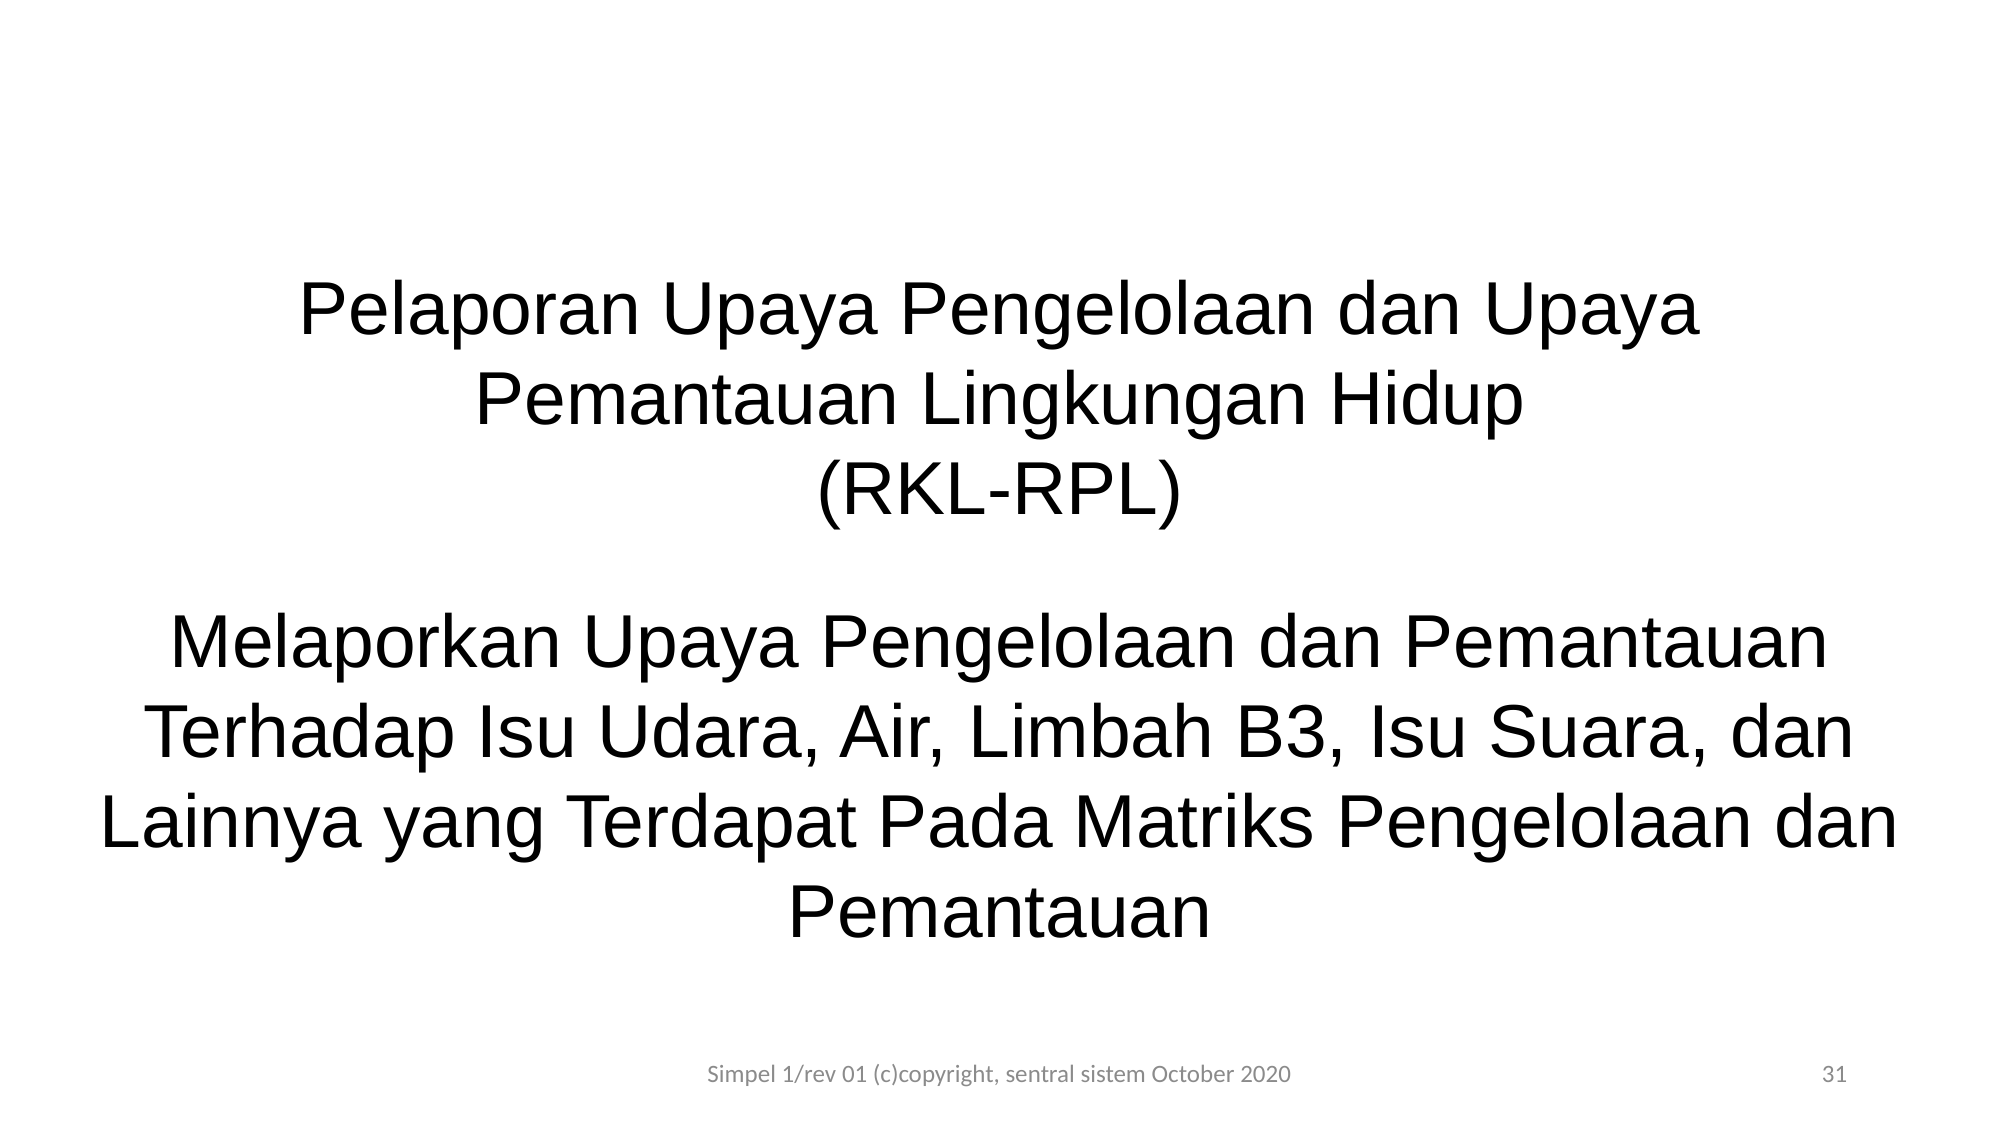

Pelaporan Upaya Pengelolaan dan Upaya Pemantauan Lingkungan Hidup
(RKL-RPL)
Melaporkan Upaya Pengelolaan dan Pemantauan Terhadap Isu Udara, Air, Limbah B3, Isu Suara, dan Lainnya yang Terdapat Pada Matriks Pengelolaan dan Pemantauan
Simpel 1/rev 01 (c)copyright, sentral sistem October 2020
31